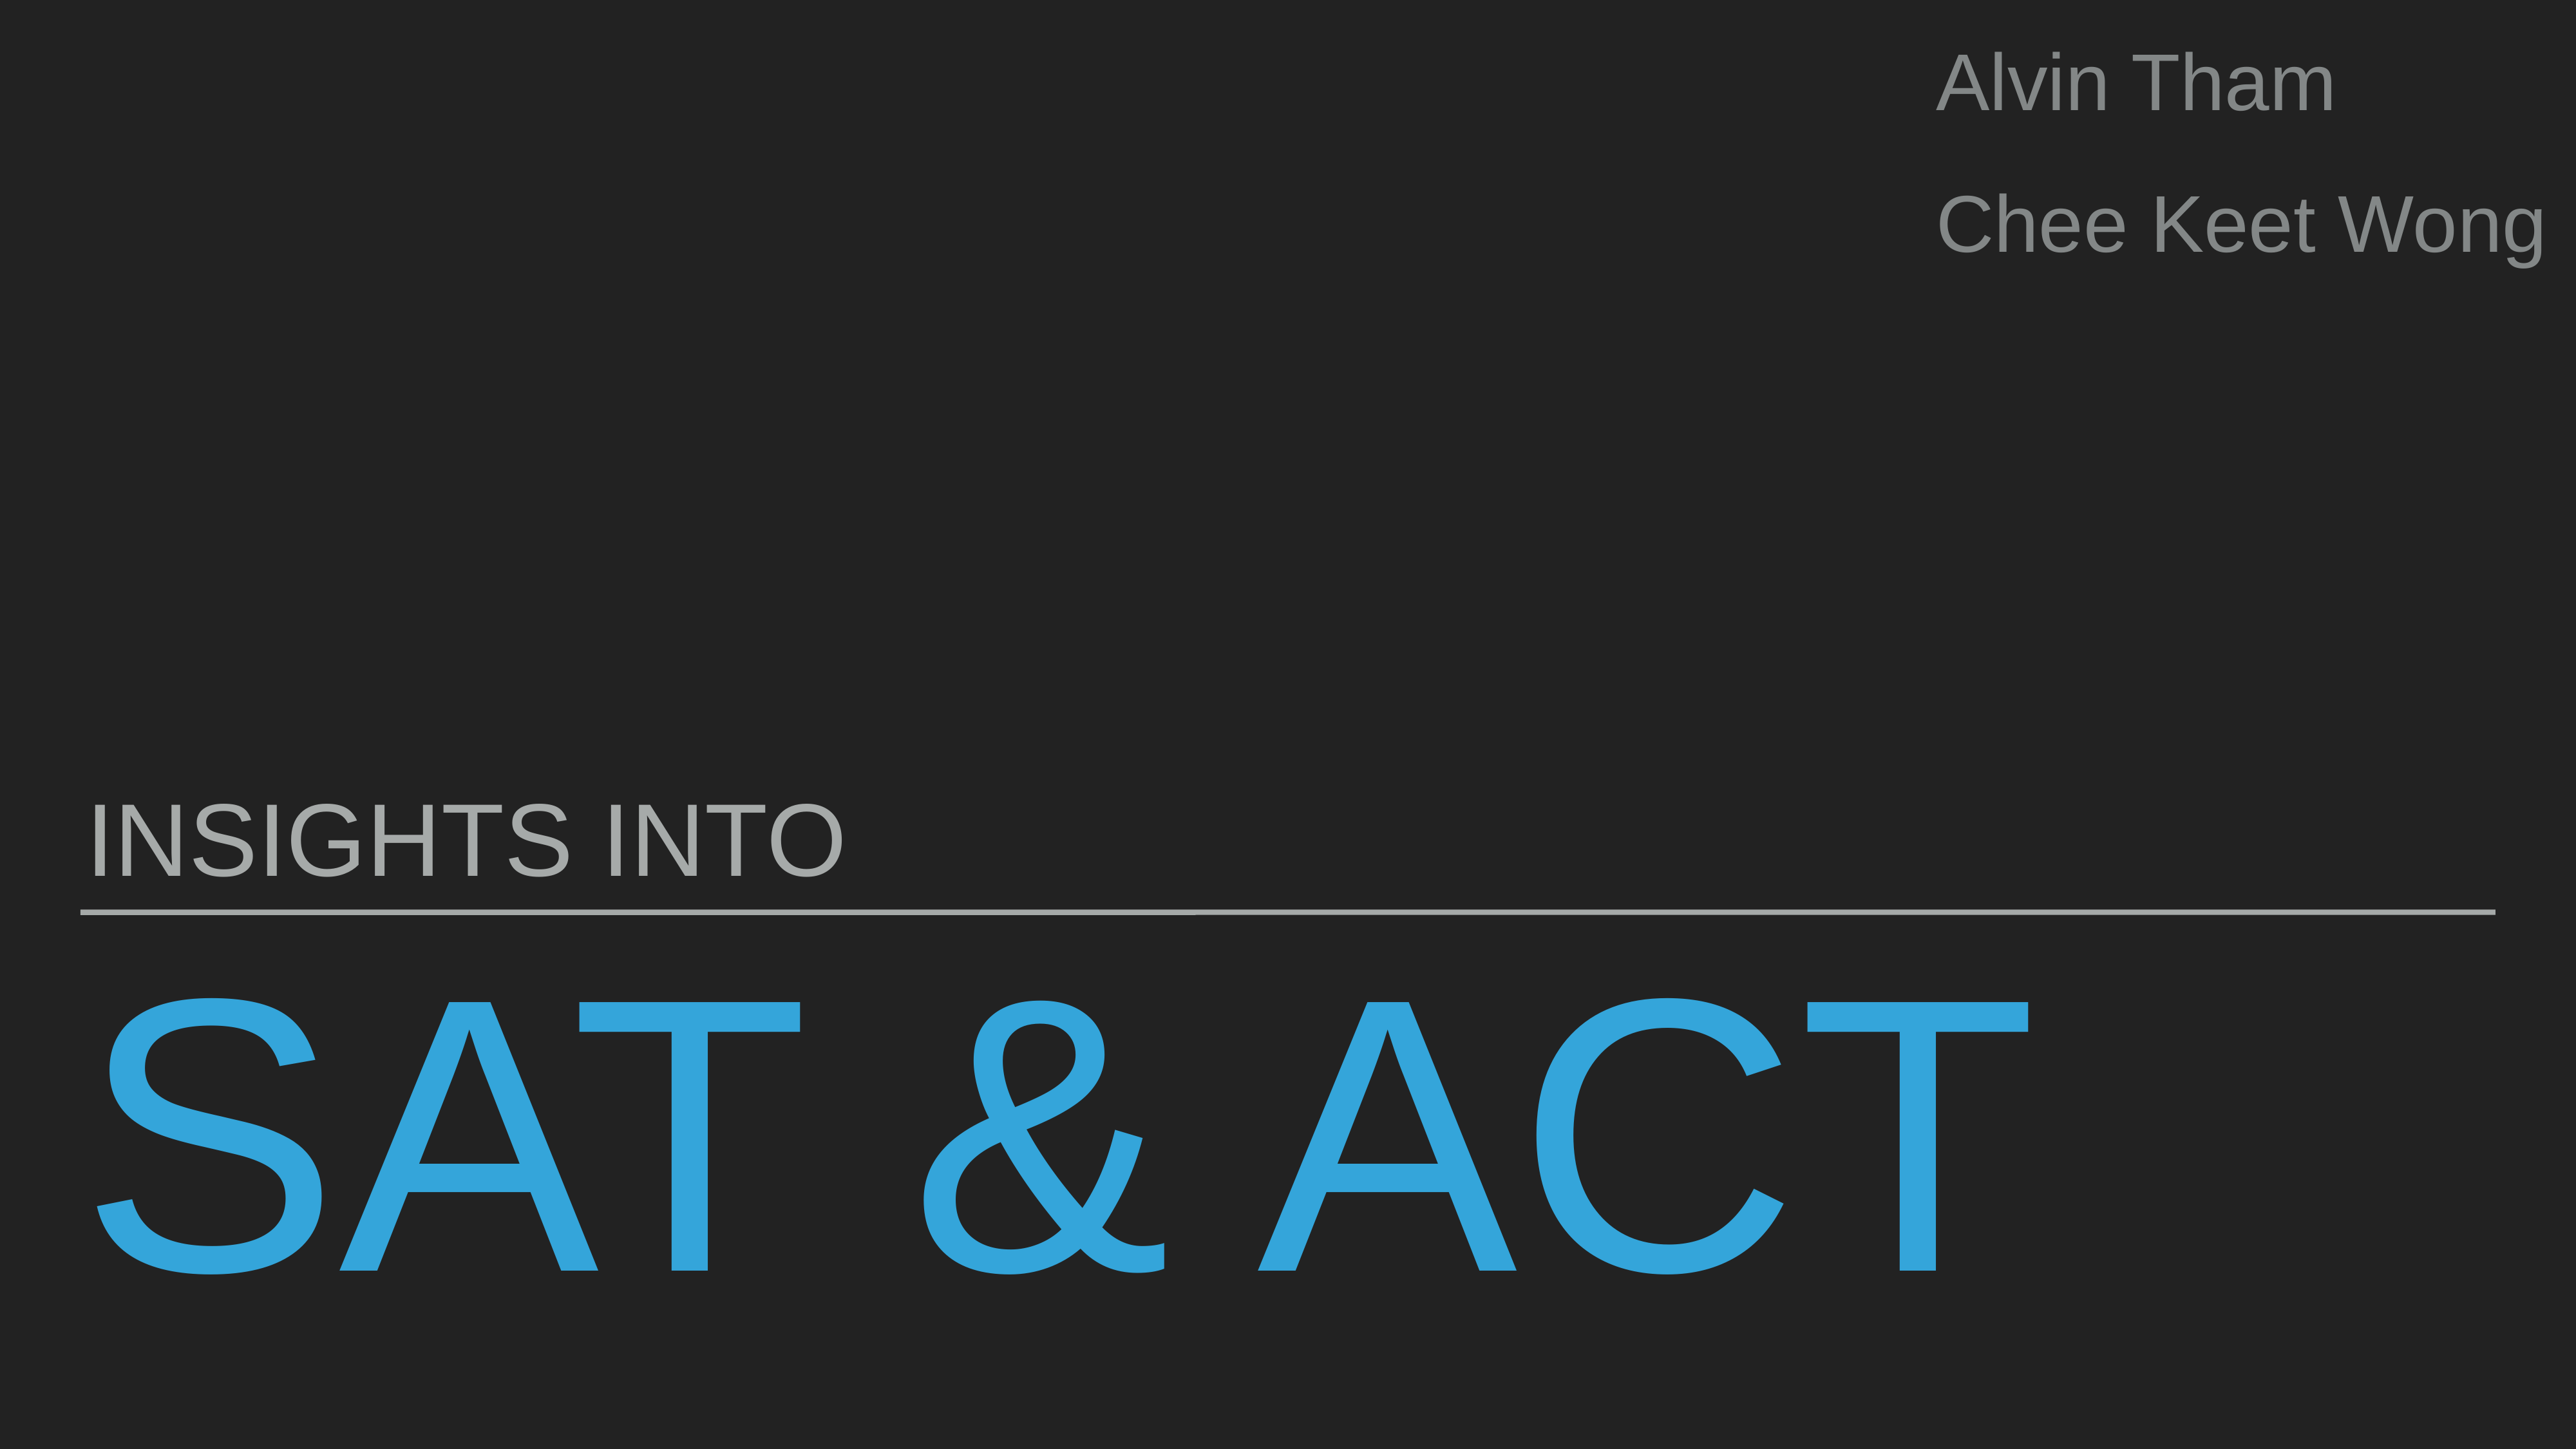

Alvin Tham
Chee Keet Wong
Insights into
# SAT & ACT